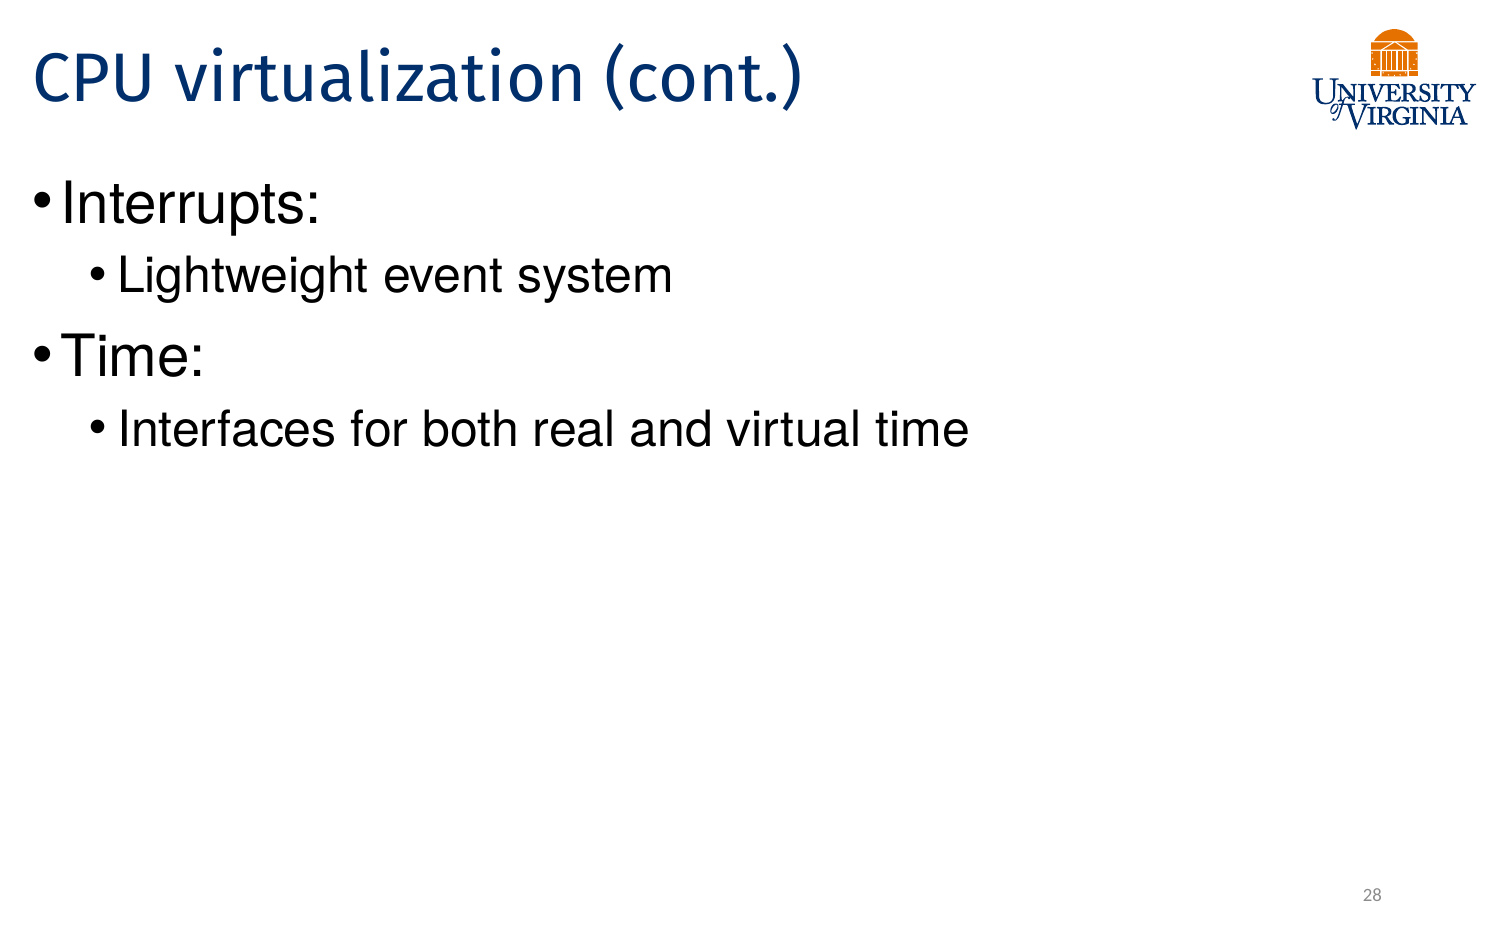

# CPU virtualization (cont.)
Interrupts:
Lightweight event system
Time:
Interfaces for both real and virtual time

28